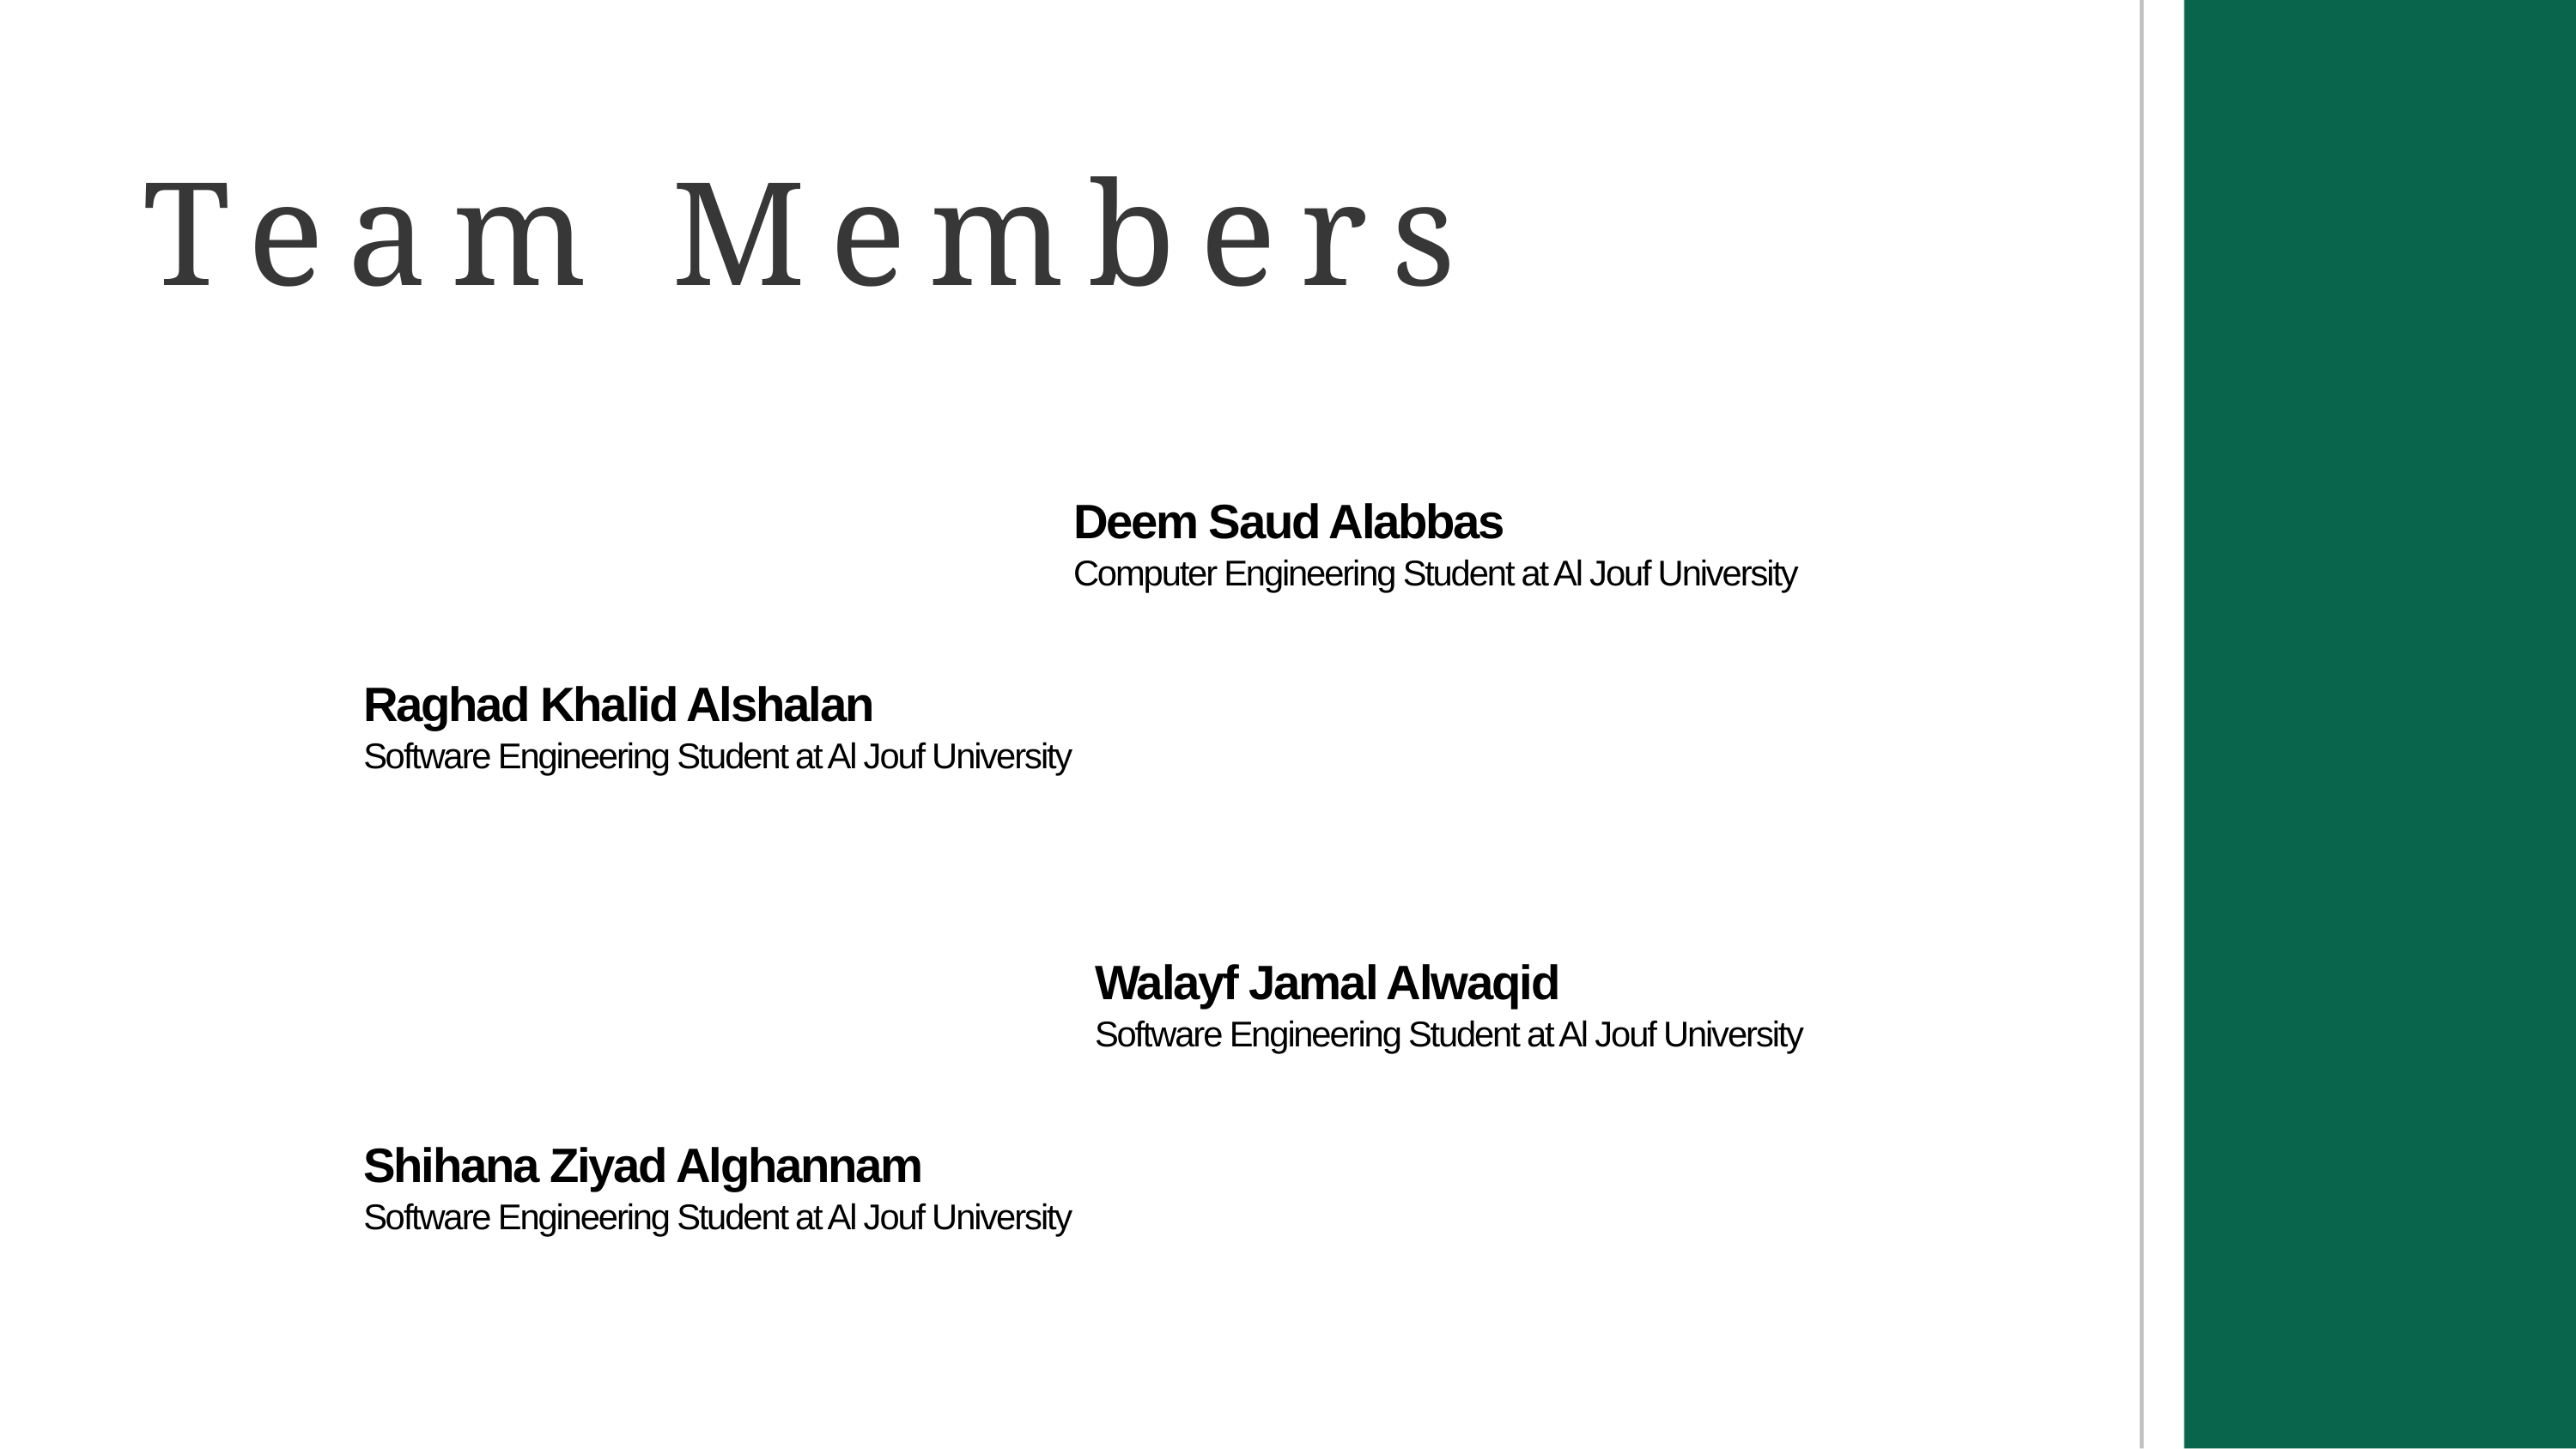

# Team Members
Deem Saud Alabbas
Computer Engineering Student at Al Jouf University
Raghad Khalid Alshalan
Software Engineering Student at Al Jouf University
Walayf Jamal Alwaqid
Software Engineering Student at Al Jouf University
Shihana Ziyad Alghannam
Software Engineering Student at Al Jouf University